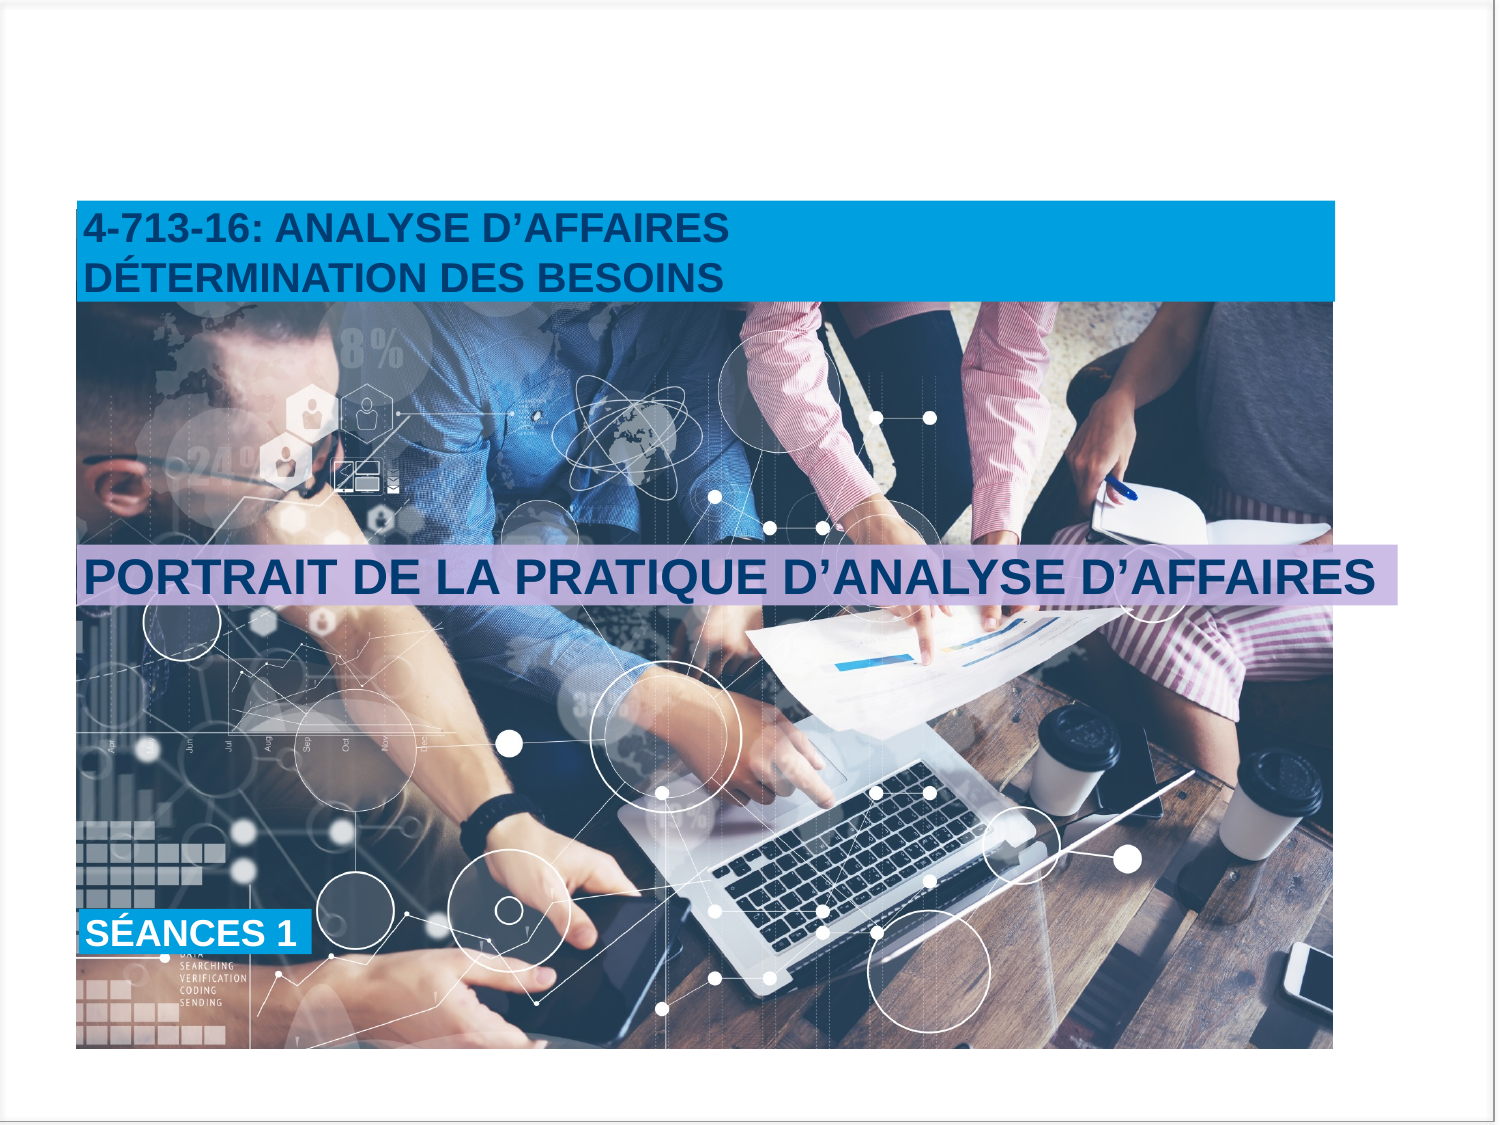

4-713-16: Analyse D’affaires
Détermination des besoins
Portrait de la pratique d’analyse d’affaires
Séances 1